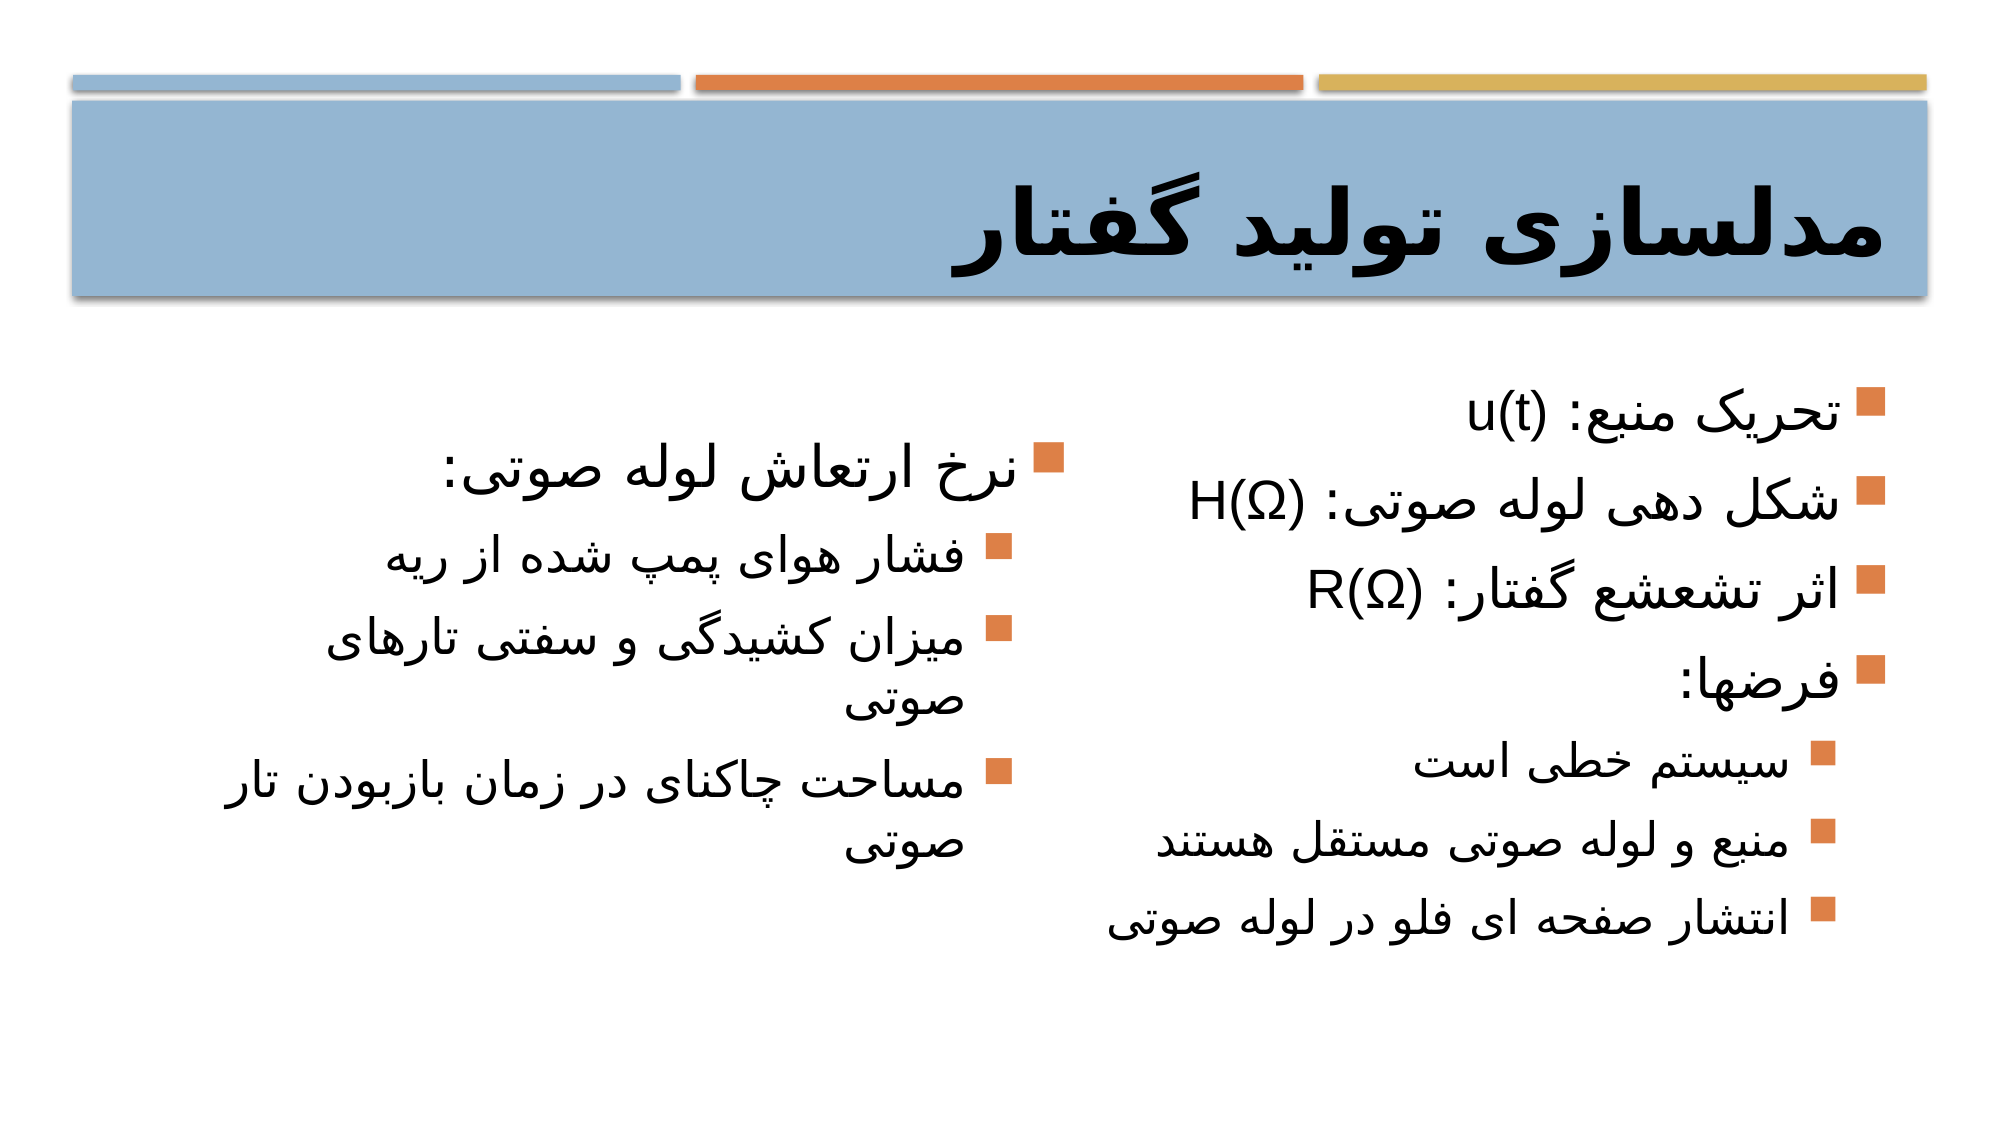

# مدلسازی توليد گفتار
نرخ ارتعاش لوله صوتی:
فشار هوای پمپ شده از ريه
ميزان کشيدگی و سفتی تارهای صوتی
مساحت چاکنای در زمان بازبودن تار صوتی
تحريک منبع: u(t)
شکل دهی لوله صوتی: H(Ω)
اثر تشعشع گفتار: R(Ω)
فرضها:
سيستم خطی است
منبع و لوله صوتی مستقل هستند
انتشار صفحه ای فلو در لوله صوتی